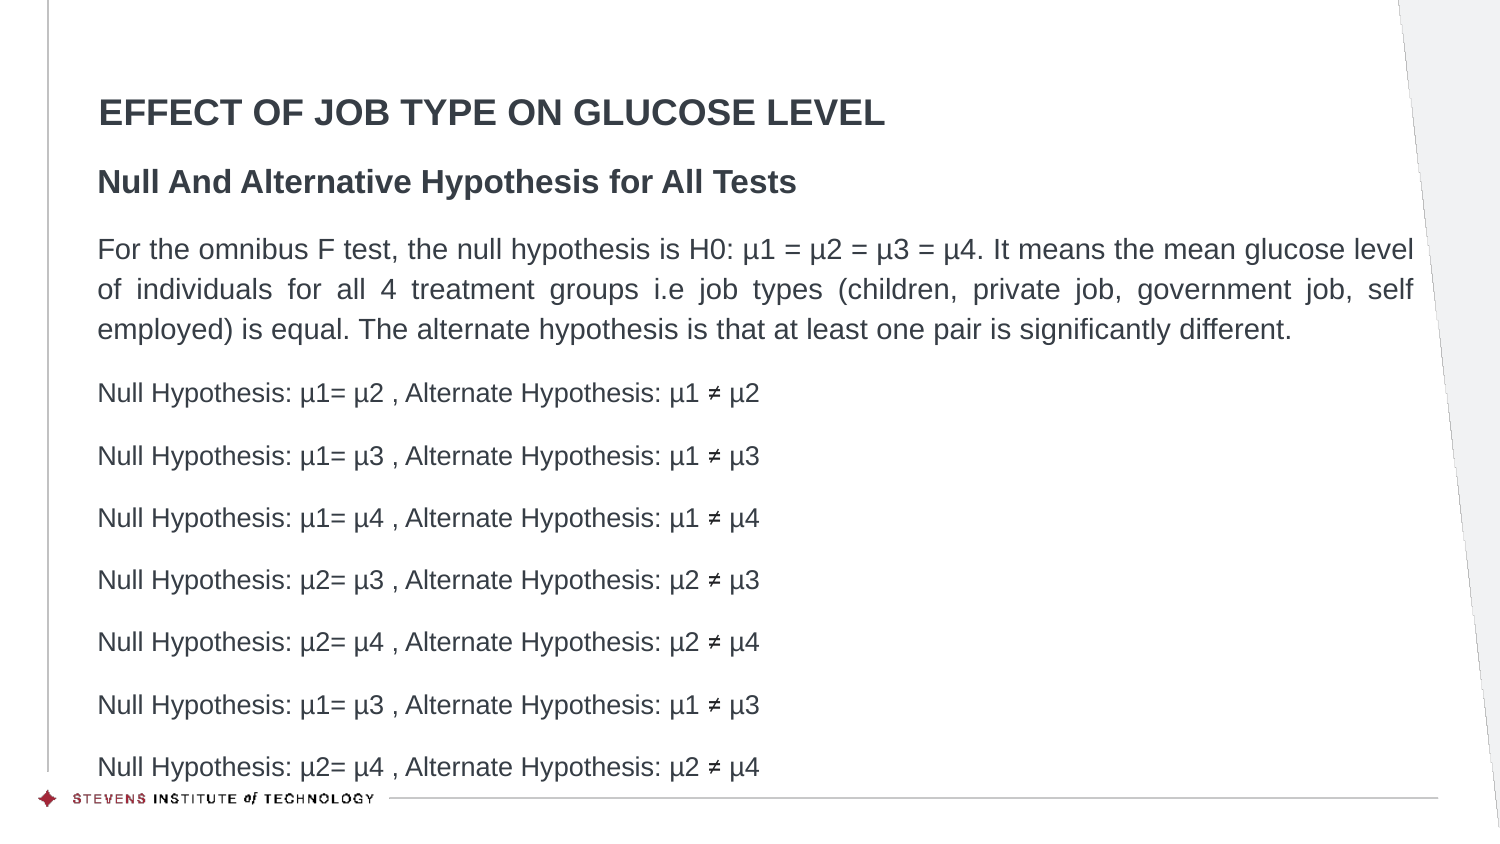

# EFFECT OF JOB TYPE ON GLUCOSE LEVEL
Null And Alternative Hypothesis for All Tests
For the omnibus F test, the null hypothesis is H0: µ1 = µ2 = µ3 = µ4. It means the mean glucose level of individuals for all 4 treatment groups i.e job types (children, private job, government job, self employed) is equal. The alternate hypothesis is that at least one pair is significantly different.
Null Hypothesis: µ1= µ2 , Alternate Hypothesis: µ1 ≠ µ2
Null Hypothesis: µ1= µ3 , Alternate Hypothesis: µ1 ≠ µ3
Null Hypothesis: µ1= µ4 , Alternate Hypothesis: µ1 ≠ µ4
Null Hypothesis: µ2= µ3 , Alternate Hypothesis: µ2 ≠ µ3
Null Hypothesis: µ2= µ4 , Alternate Hypothesis: µ2 ≠ µ4
Null Hypothesis: µ1= µ3 , Alternate Hypothesis: µ1 ≠ µ3
Null Hypothesis: µ2= µ4 , Alternate Hypothesis: µ2 ≠ µ4